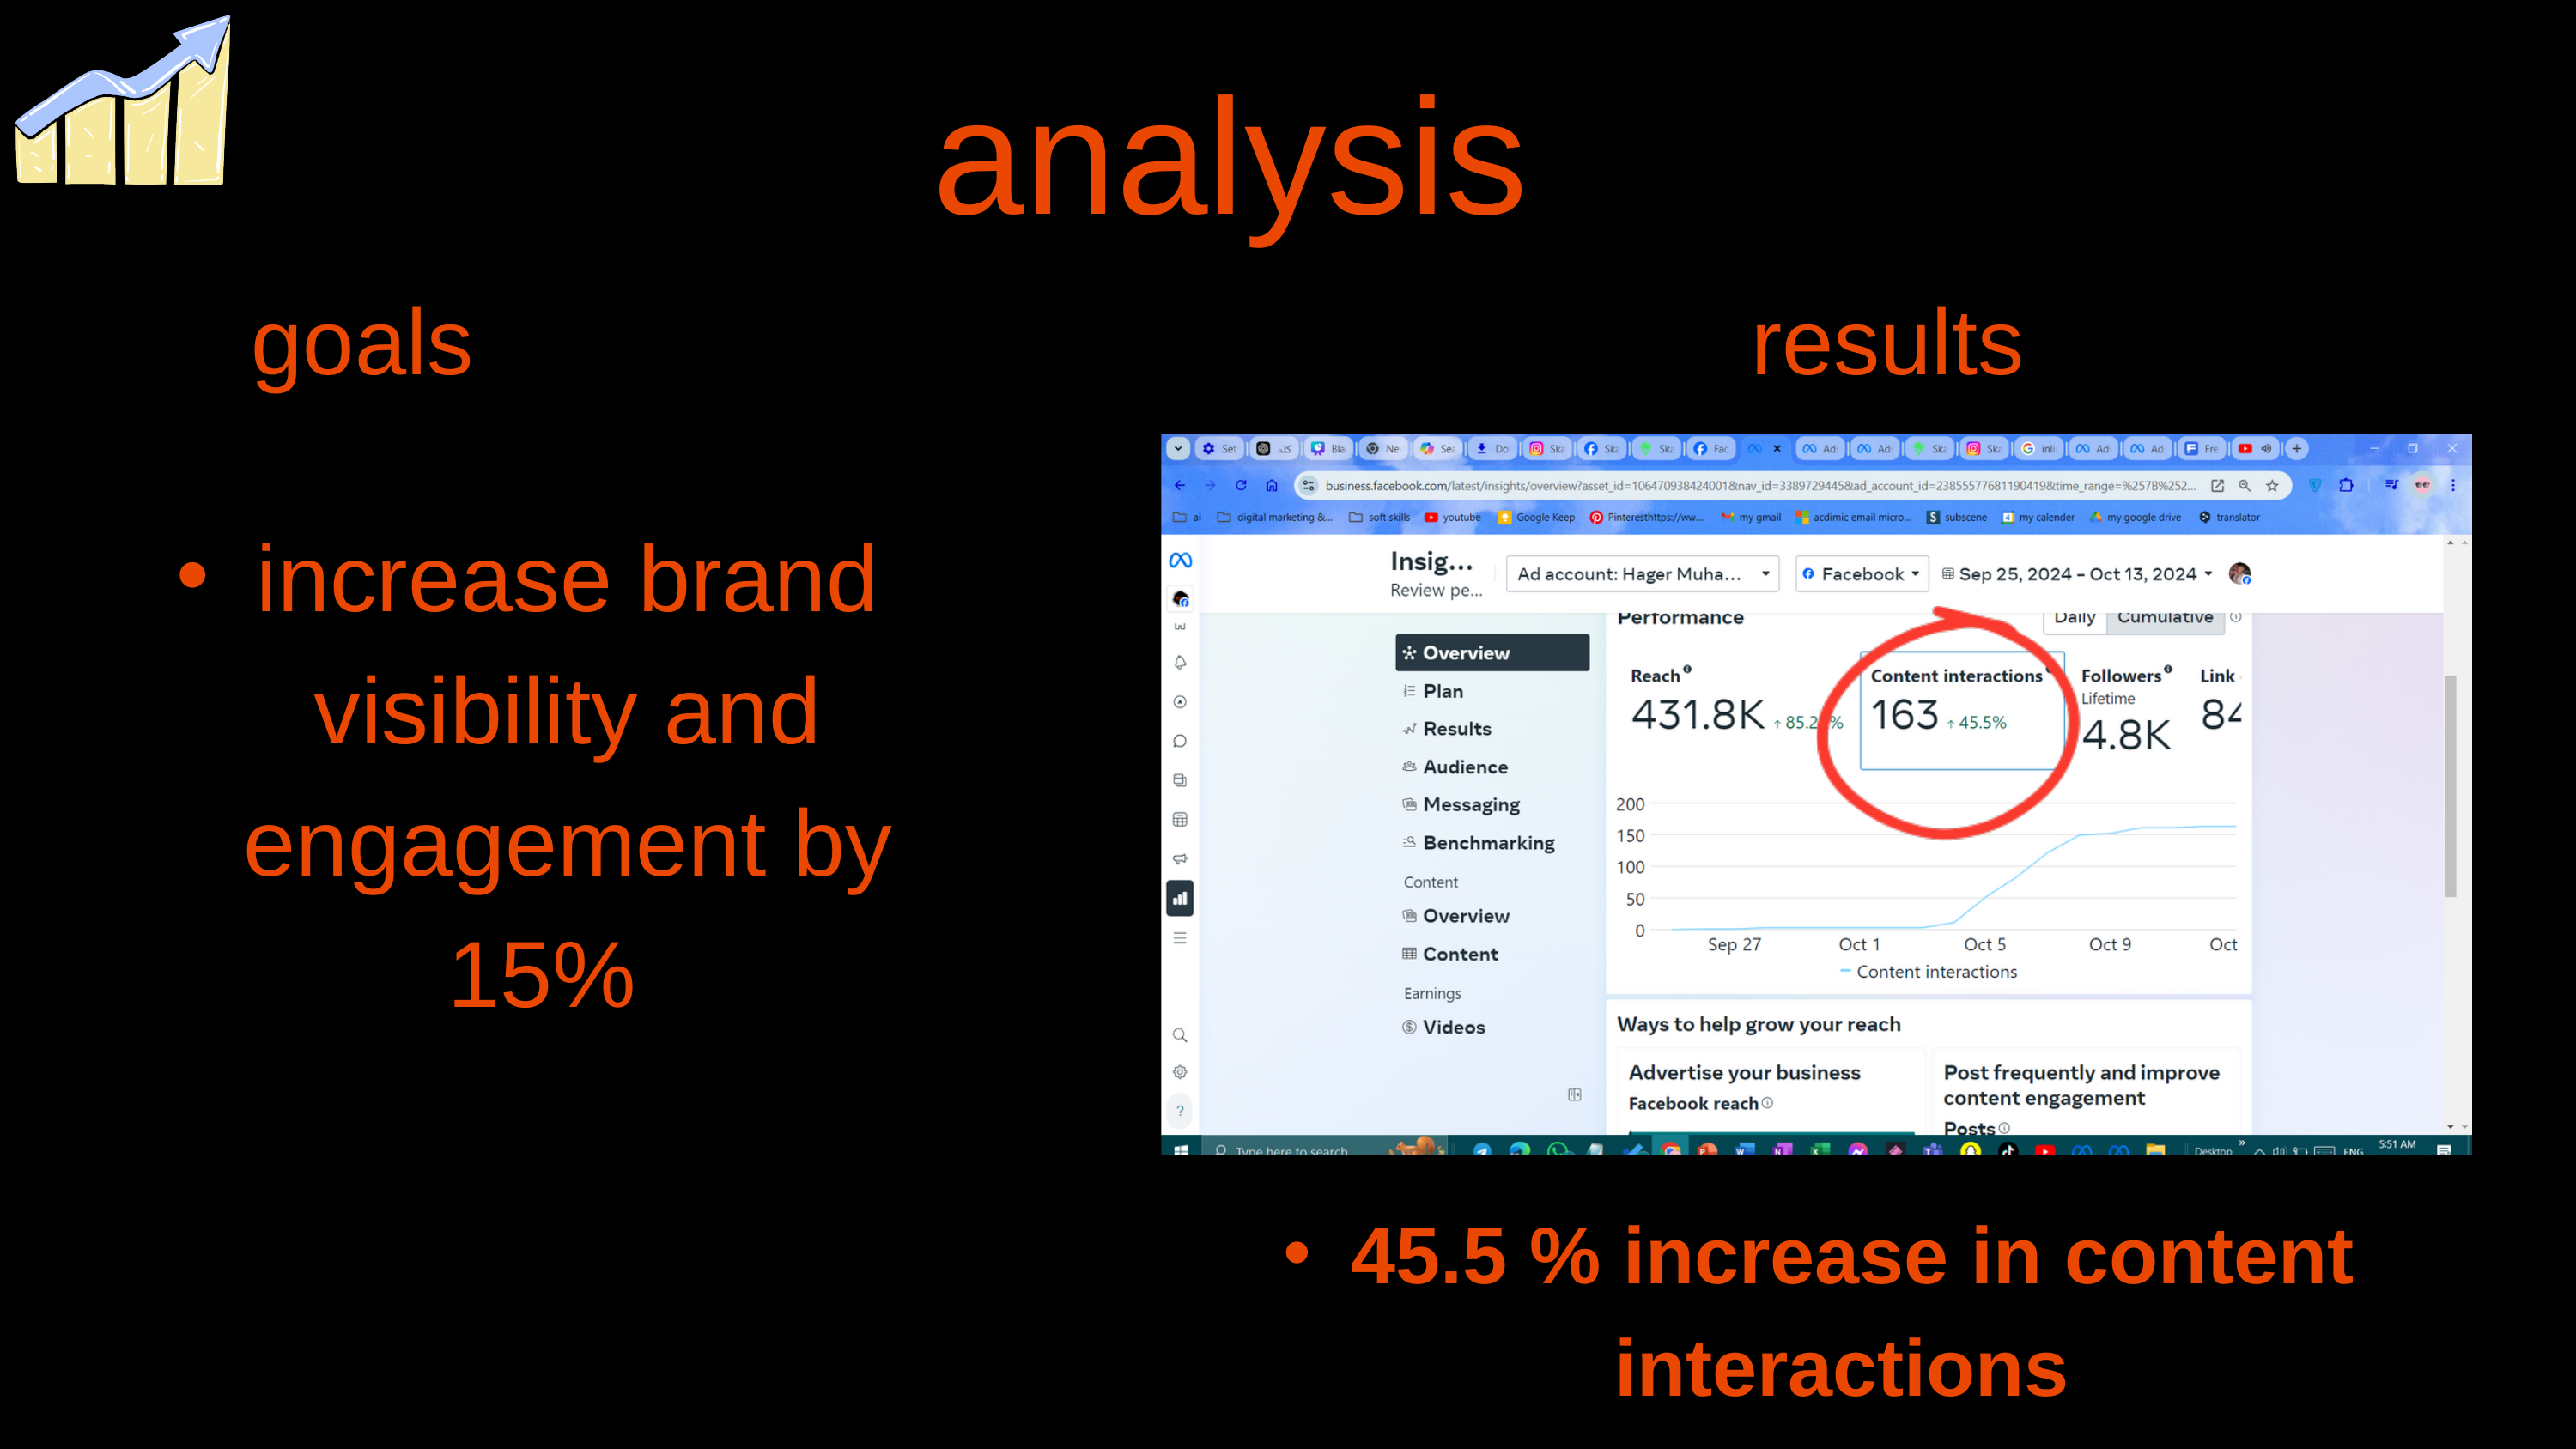

analysis
goals
results

increase brand visibility and engagement by 15%

45.5 % increase in content interactions